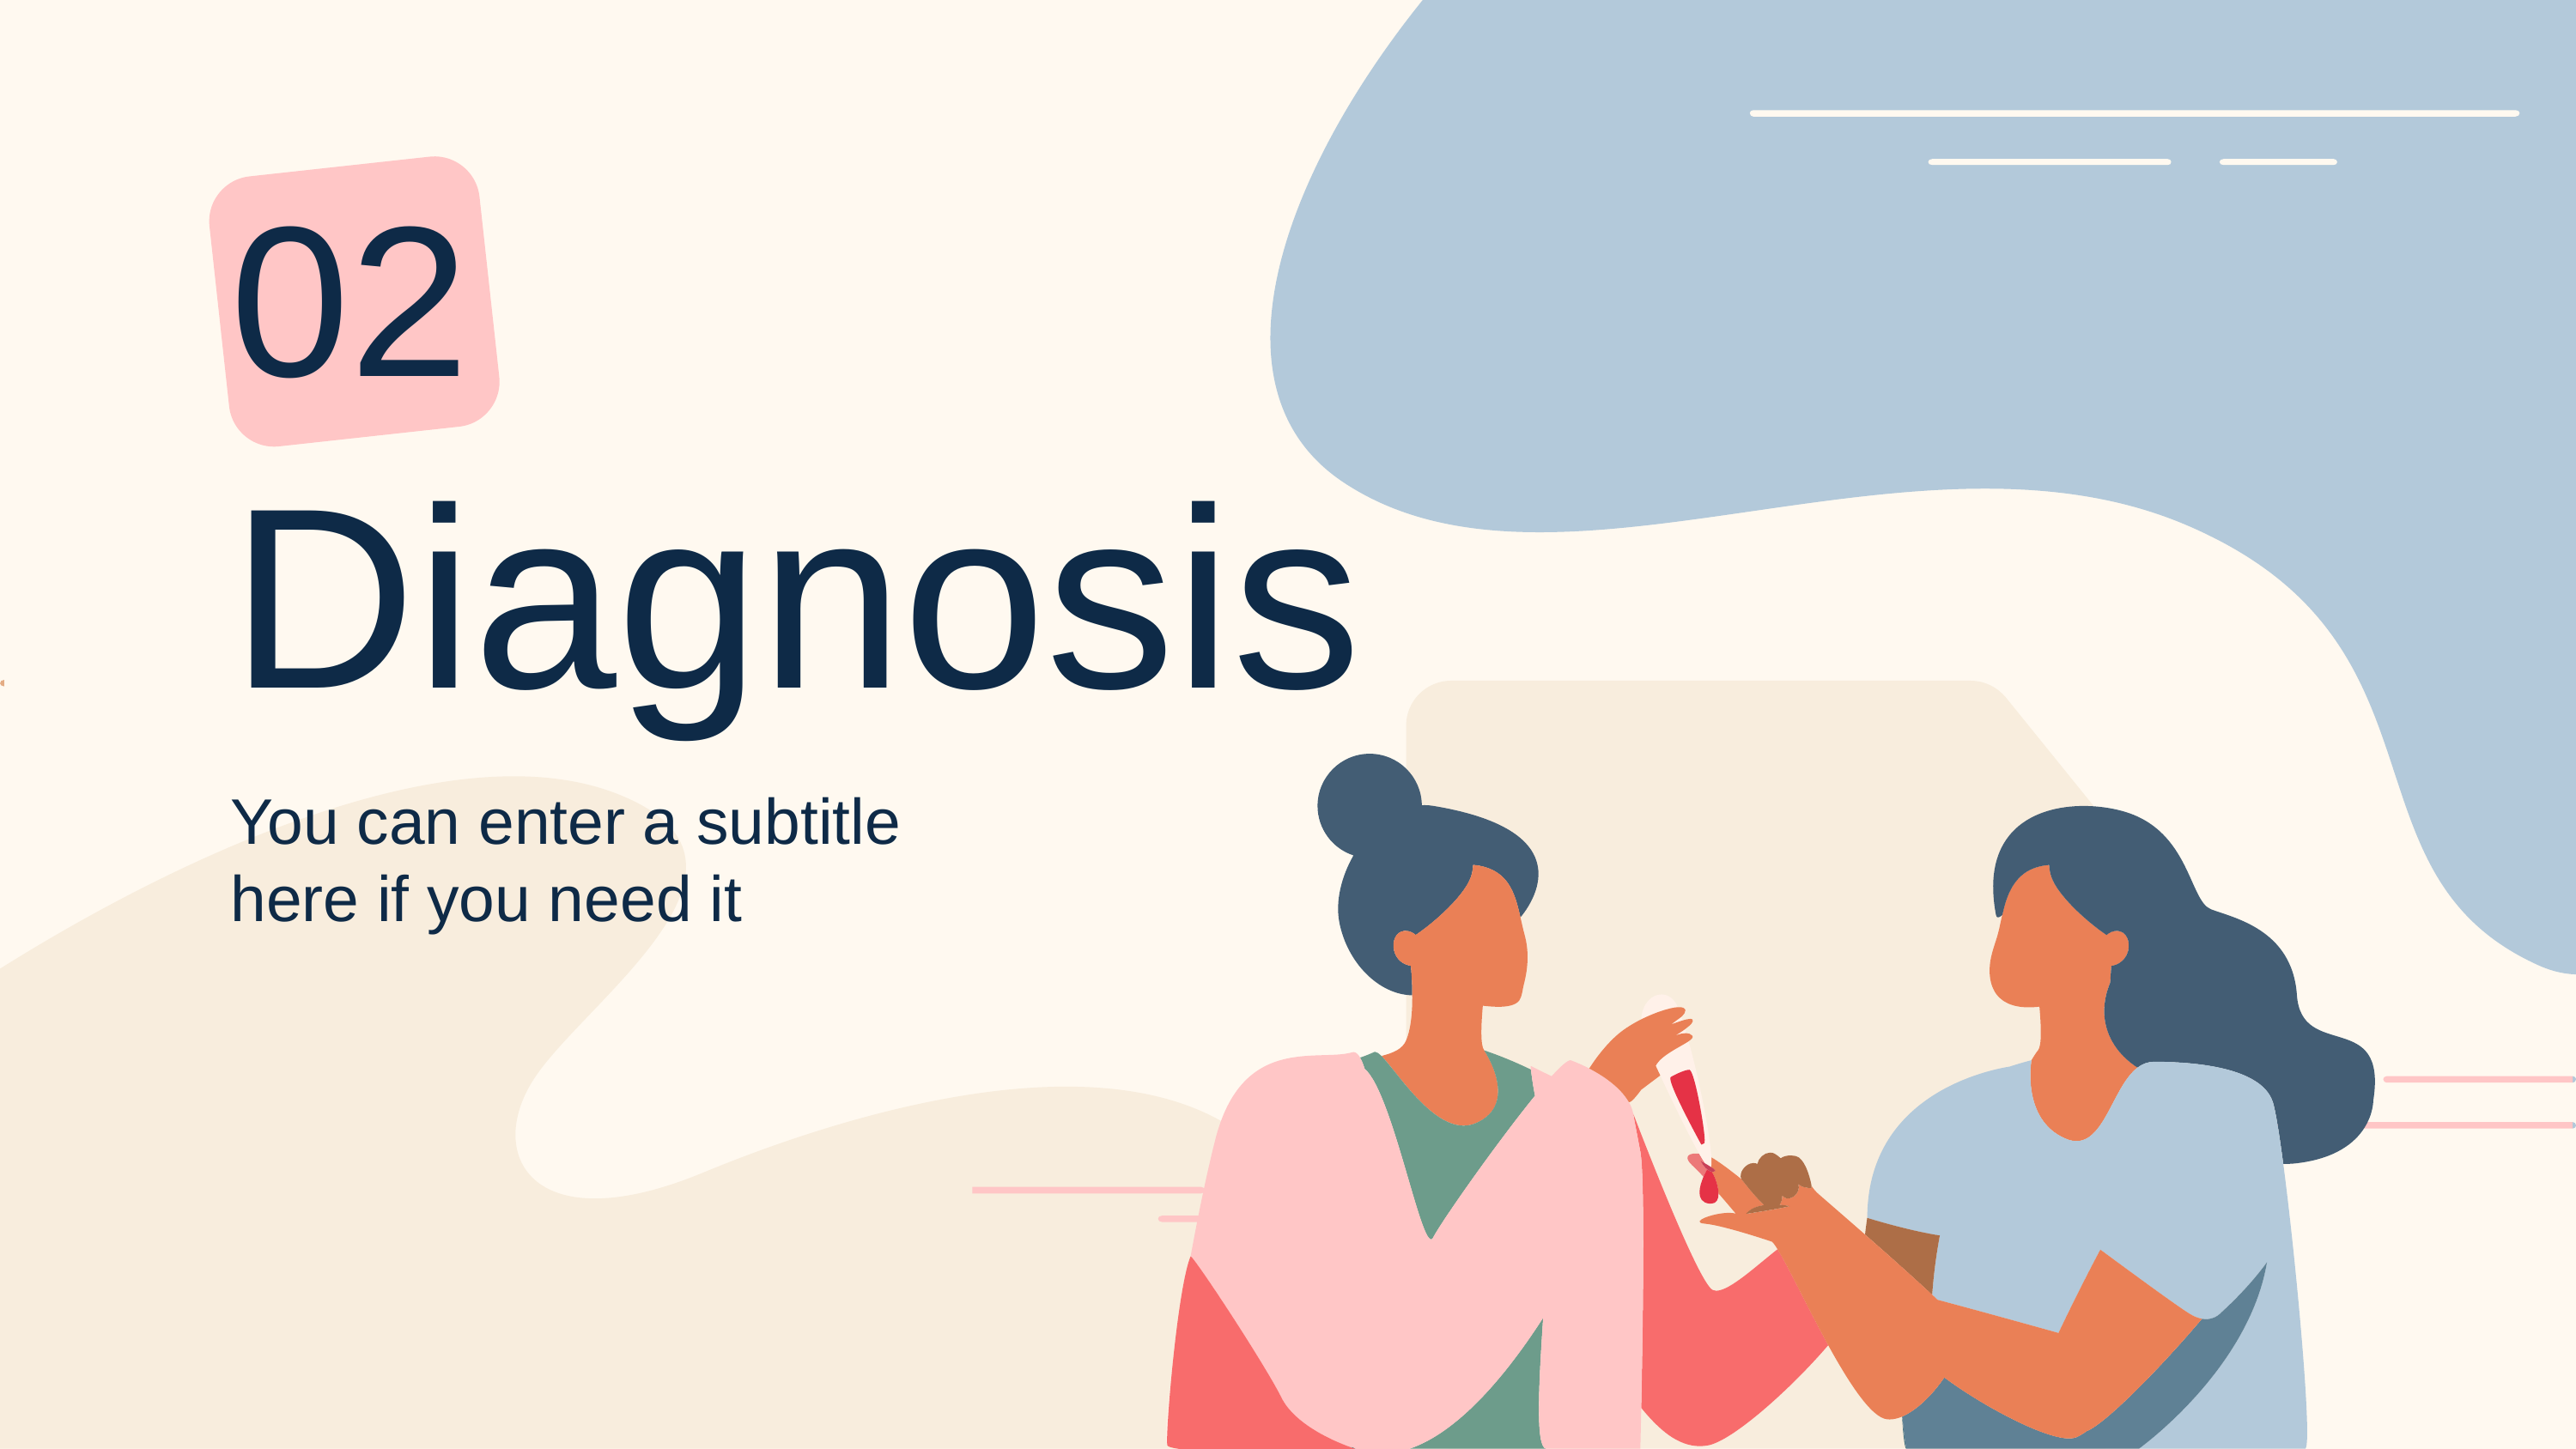

02
# Diagnosis

You can enter a subtitle here if you need it